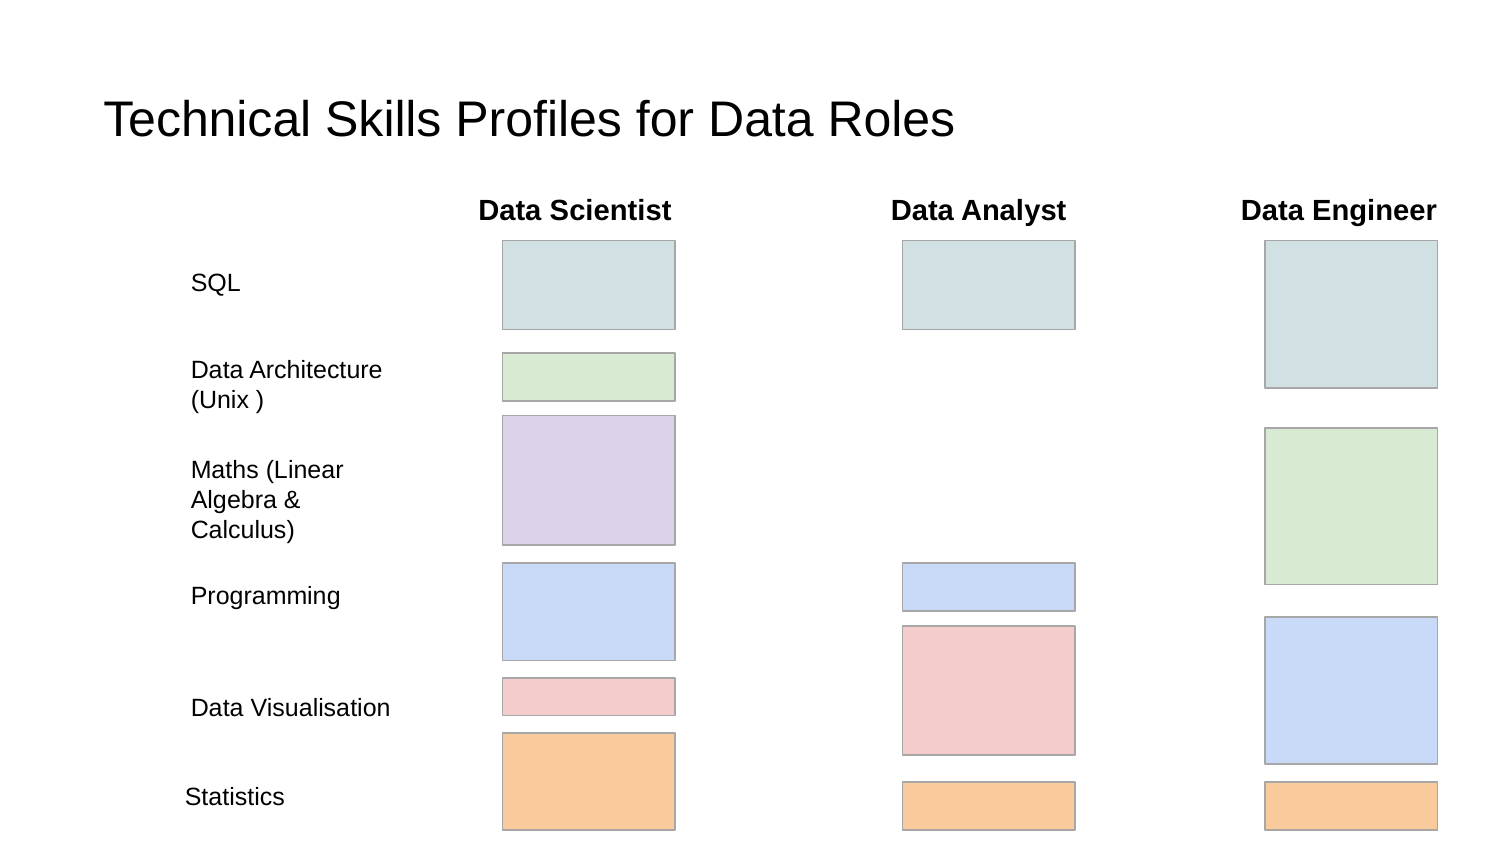

Technical Skills Profiles for Data Roles
Data Scientist
Data Analyst
Data Engineer

SQL
Data Architecture
(Unix )
Maths (Linear Algebra & Calculus)
Programming
Data Visualisation
Statistics